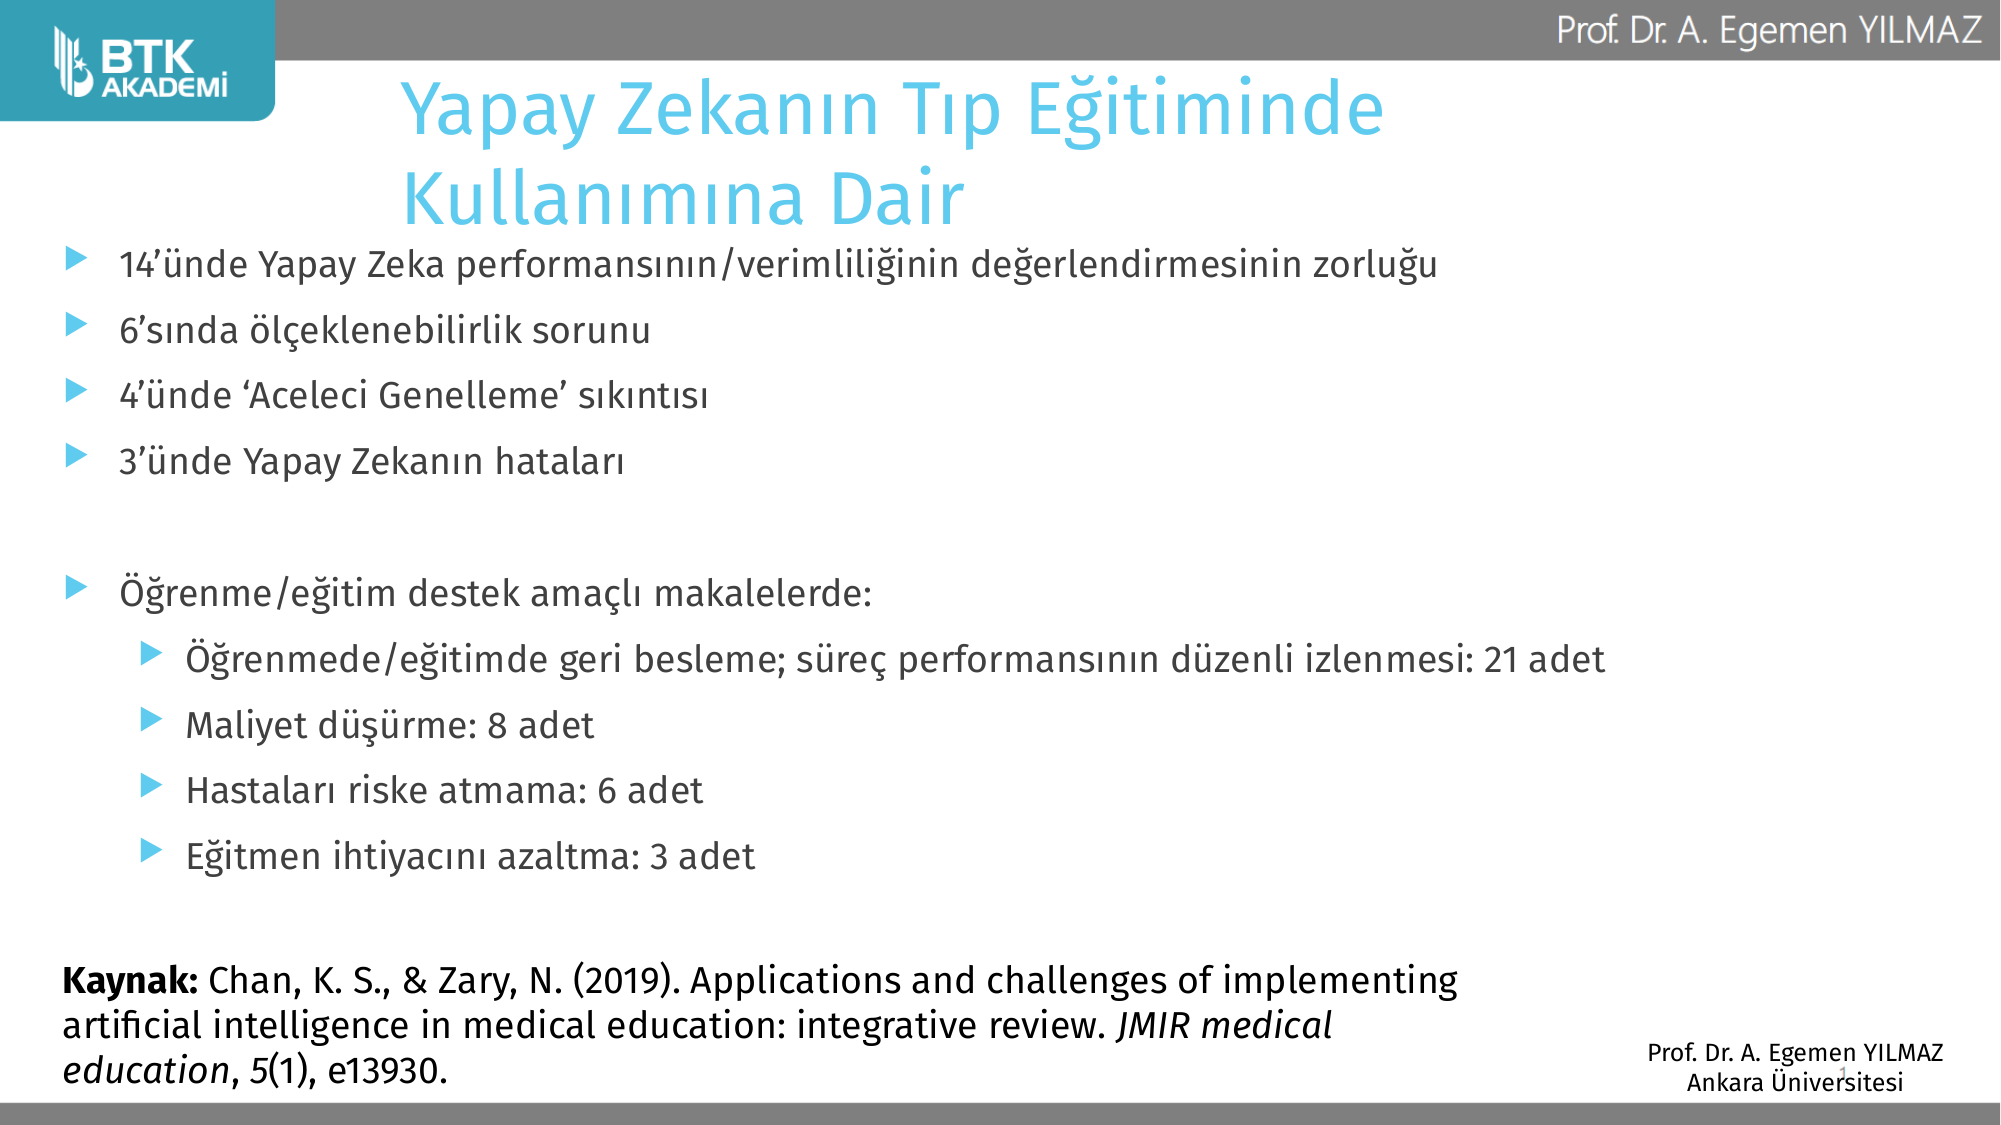

# Yapay Zekanın Tıp Eğitiminde Kullanımına Dair
14’ünde Yapay Zeka performansının/verimliliğinin değerlendirmesinin zorluğu
6’sında ölçeklenebilirlik sorunu
4’ünde ‘Aceleci Genelleme’ sıkıntısı
3’ünde Yapay Zekanın hataları

Öğrenme/eğitim destek amaçlı makalelerde:
Öğrenmede/eğitimde geri besleme; süreç performansının düzenli izlenmesi: 21 adet
Maliyet düşürme: 8 adet
Hastaları riske atmama: 6 adet
Eğitmen ihtiyacını azaltma: 3 adet

Kaynak: Chan, K. S., & Zary, N. (2019). Applications and challenges of implementing artificial intelligence in medical education: integrative review. JMIR medical education, 5(1), e13930.
Prof. Dr. A. Egemen YILMAZ
Ankara Üniversitesi